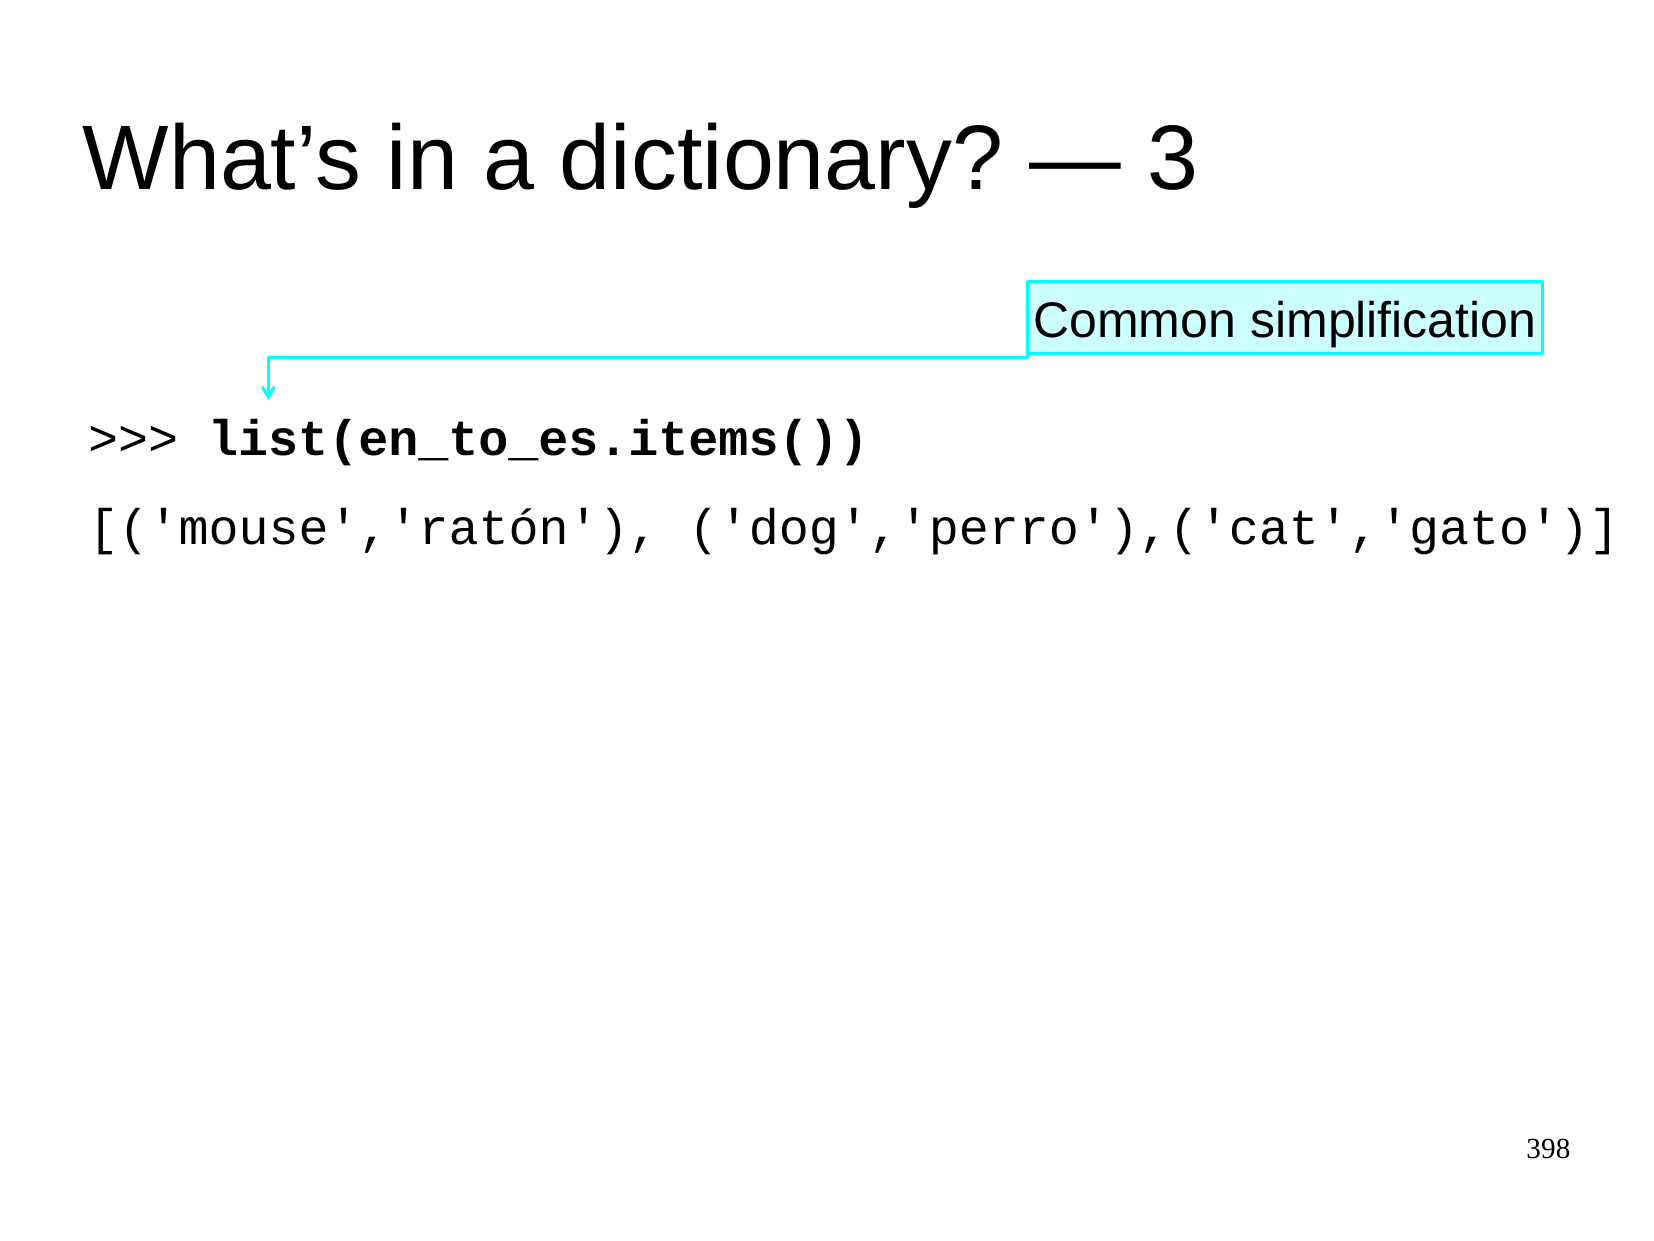

What’s in a dictionary? ― 3
Common simplification
>>>
list
(en_to_es.items())
[('mouse','ratón'), ('dog','perro'),('cat','gato')]
398